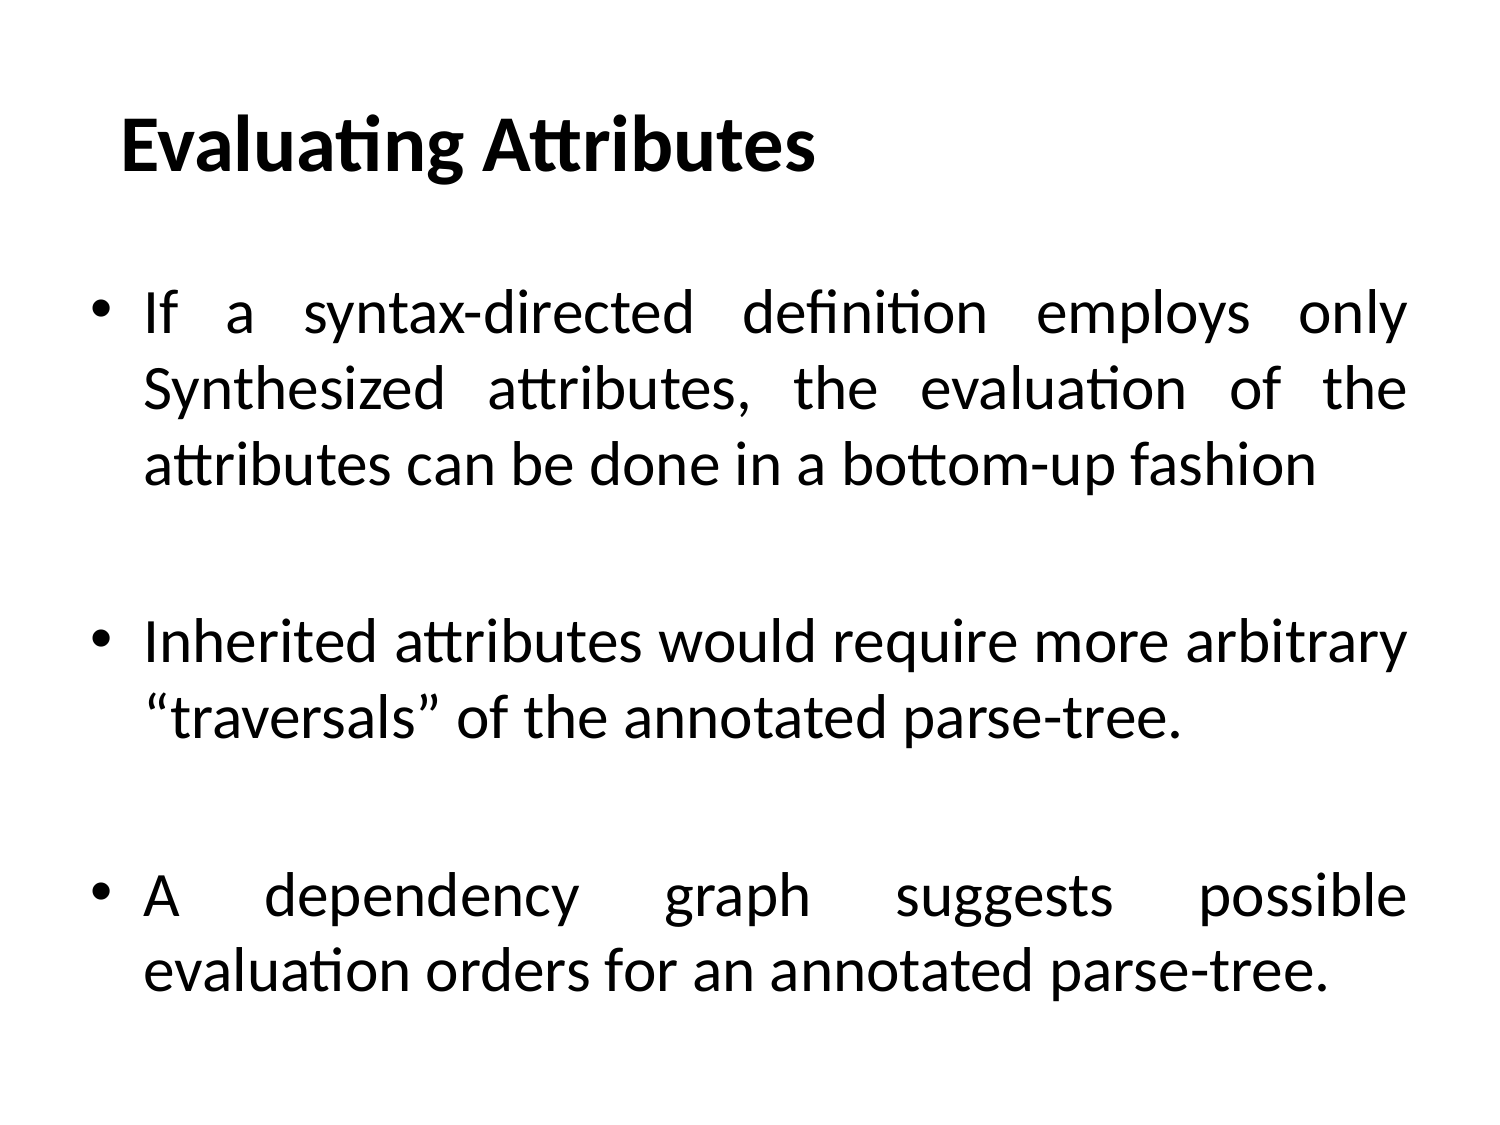

# Evaluating Attributes
If a syntax-directed definition employs only Synthesized attributes, the evaluation of the attributes can be done in a bottom-up fashion

Inherited attributes would require more arbitrary “traversals” of the annotated parse-tree.

A dependency graph suggests possible evaluation orders for an annotated parse-tree.